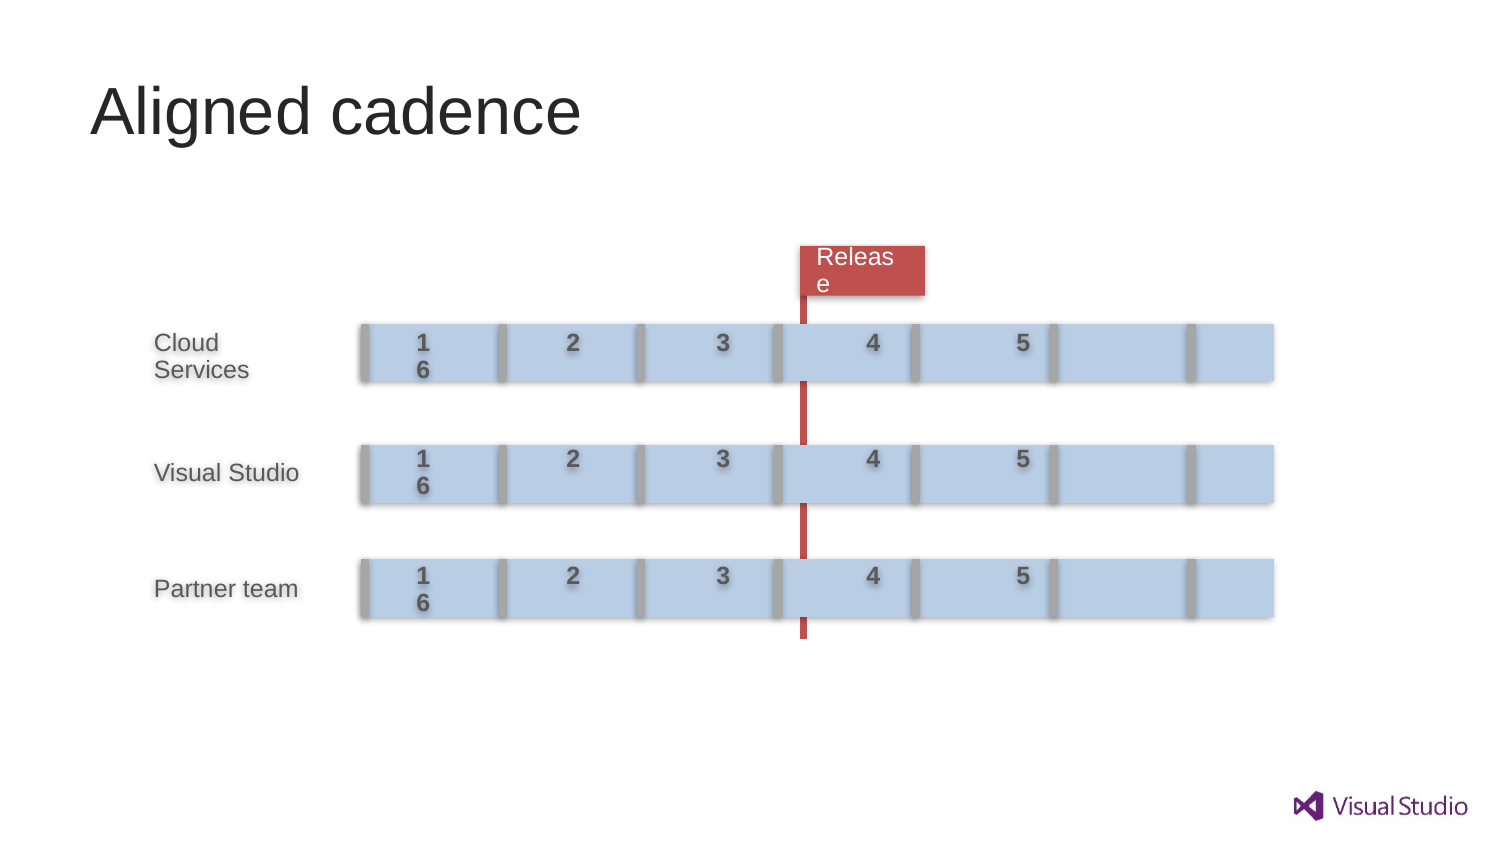

# Aligned cadence
Release

Cloud Services
1	2	3	4	5	6

1	2	3	4	5	6
Visual Studio

Partner team
1	2	3	4	5	6